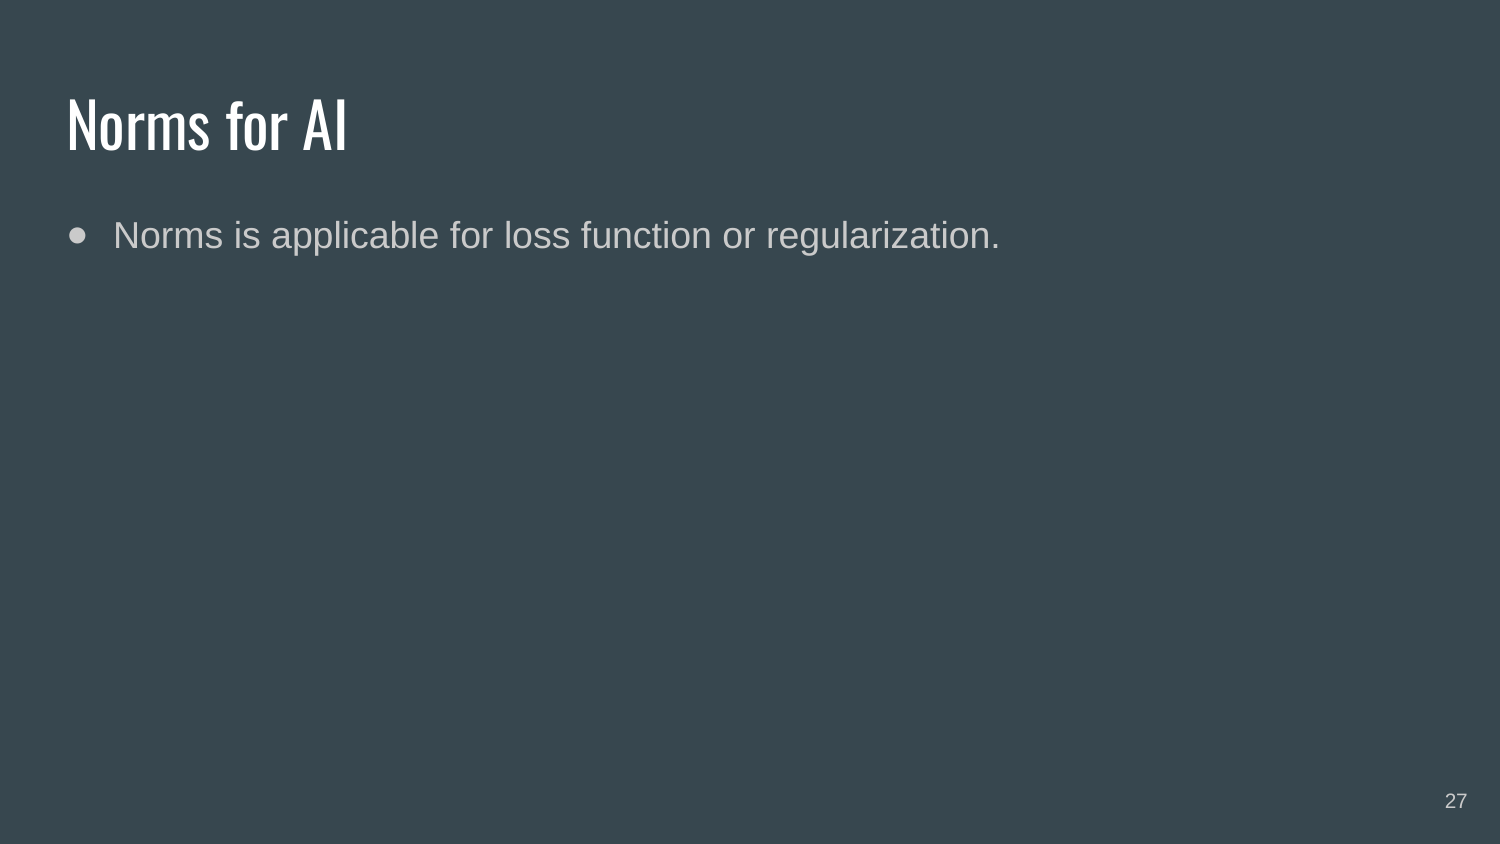

# Norms for AI
Norms is applicable for loss function or regularization.
27